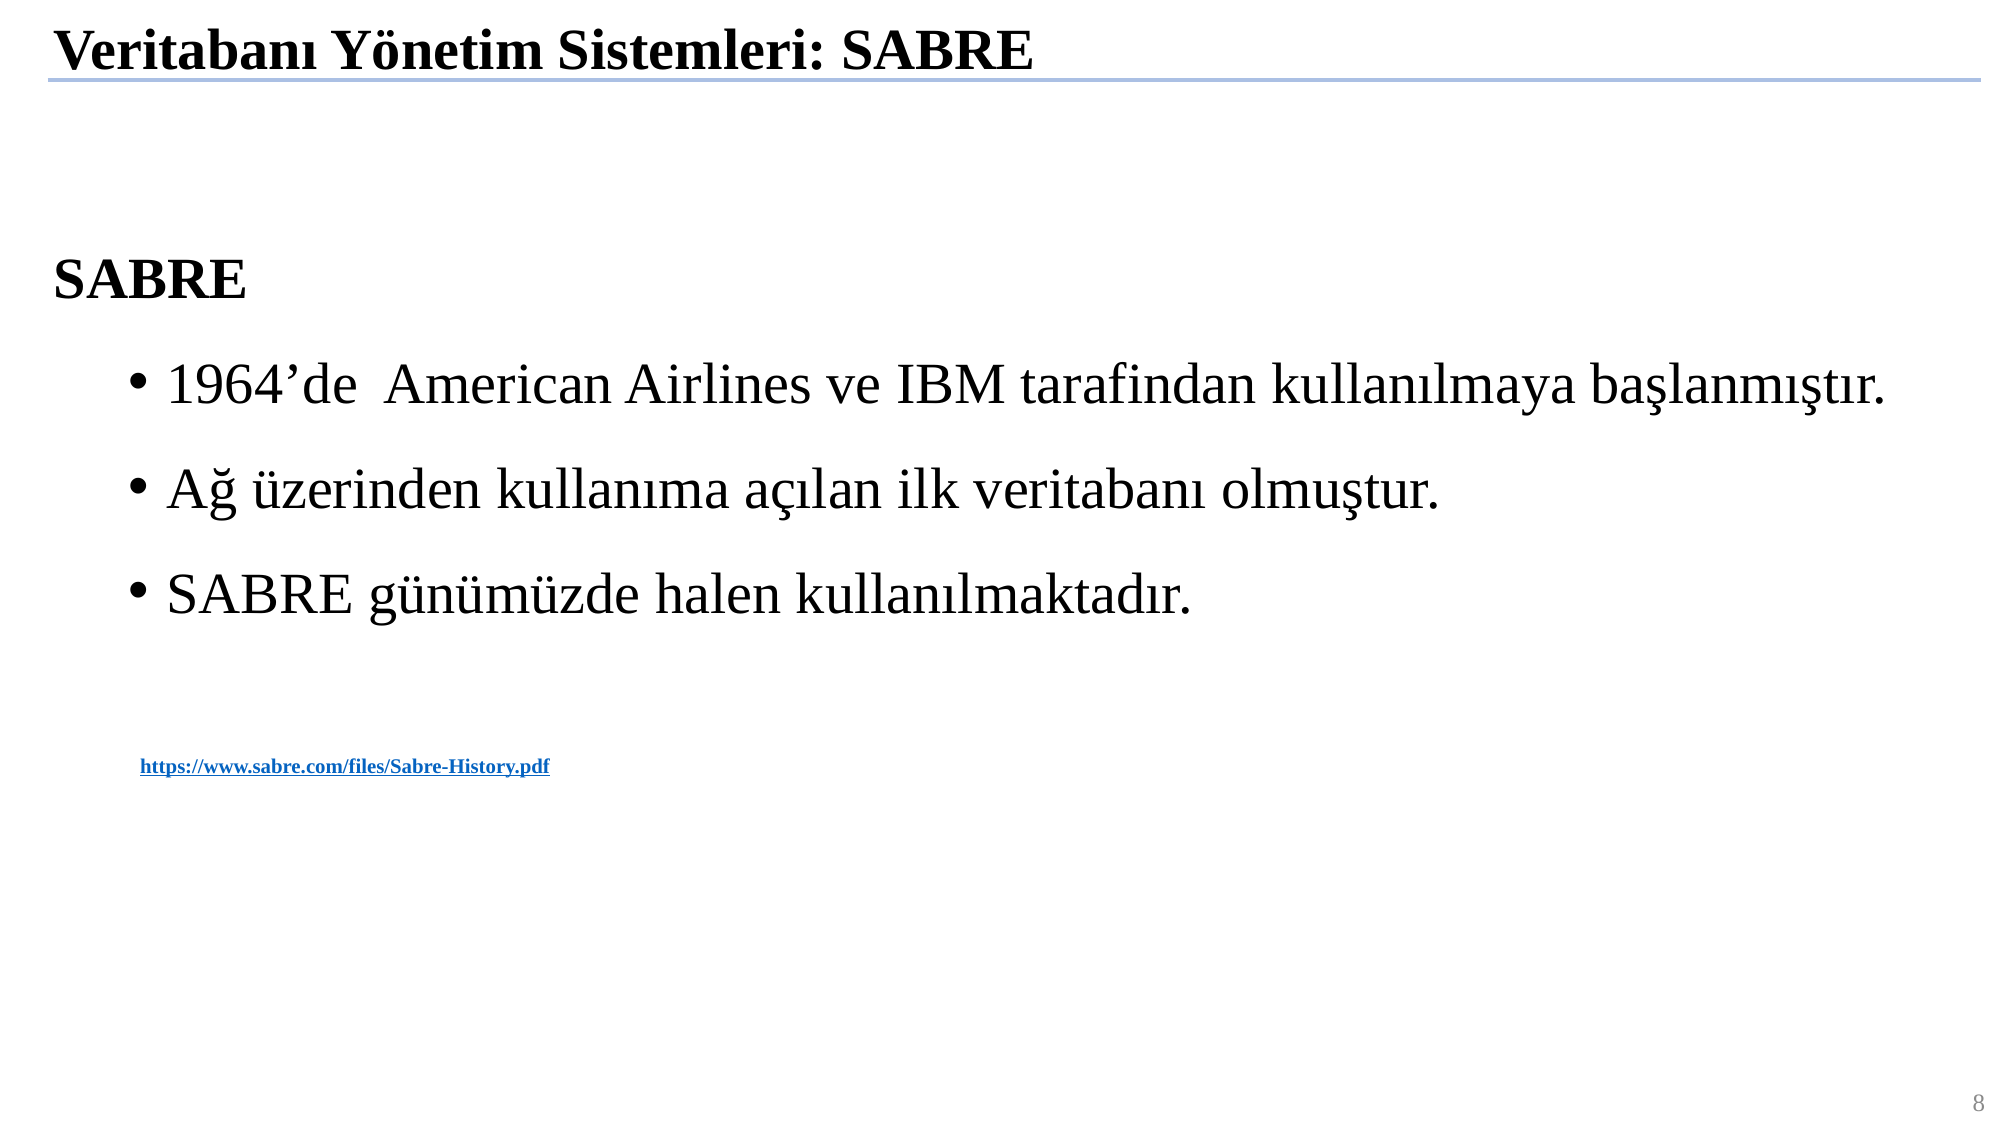

Veritabanı Yönetim Sistemleri: SABRE
SABRE
1964’de  American Airlines ve IBM tarafindan kullanılmaya başlanmıştır.
Ağ üzerinden kullanıma açılan ilk veritabanı olmuştur.
SABRE günümüzde halen kullanılmaktadır.

https://www.sabre.com/files/Sabre-History.pdf

8